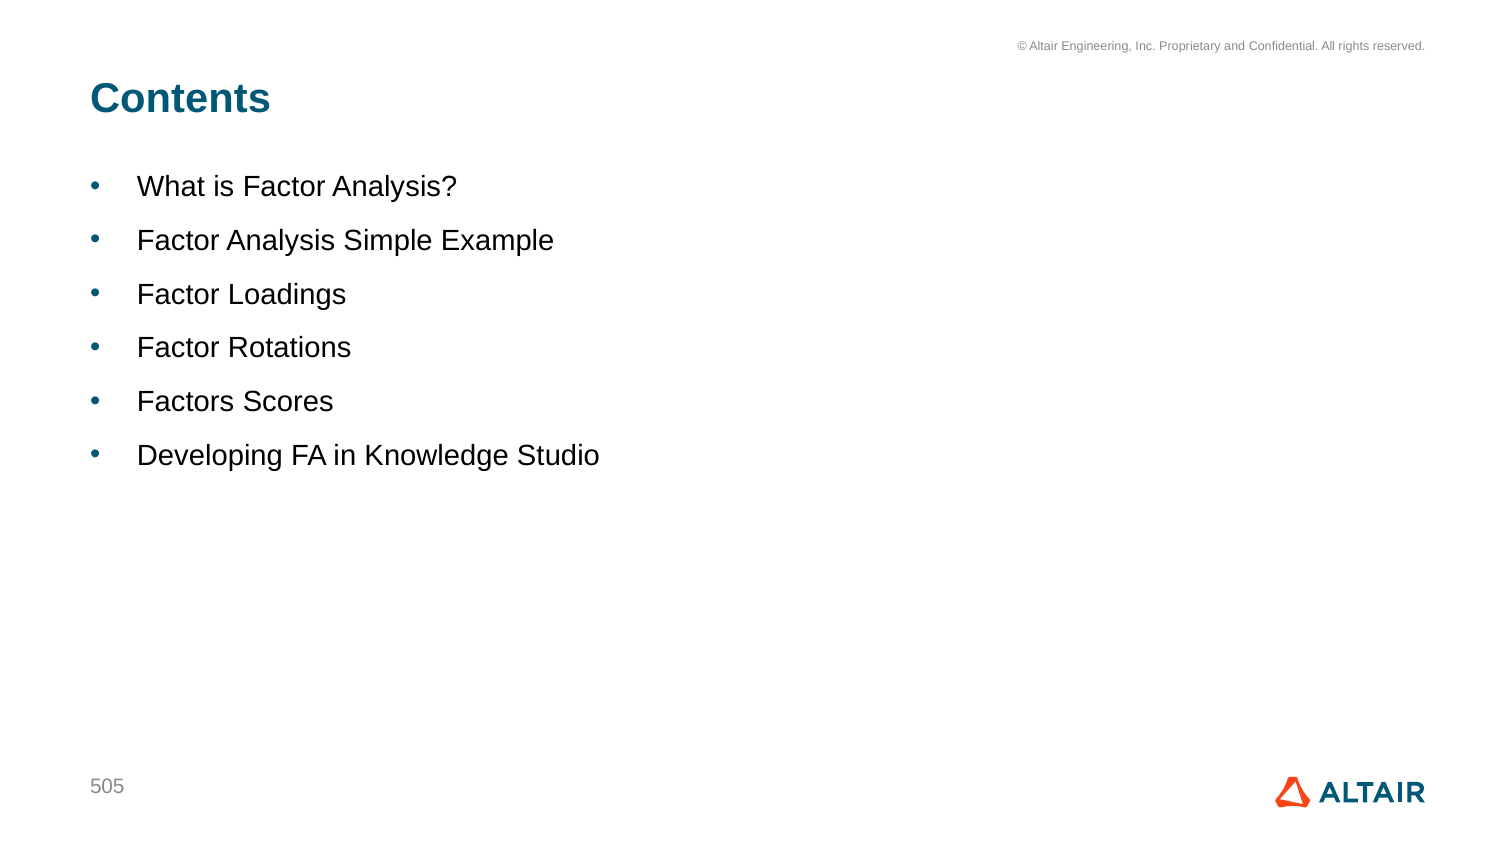

# Contents
What is Factor Analysis?
Factor Analysis Simple Example
Factor Loadings
Factor Rotations
Factors Scores
Developing FA in Knowledge Studio

505